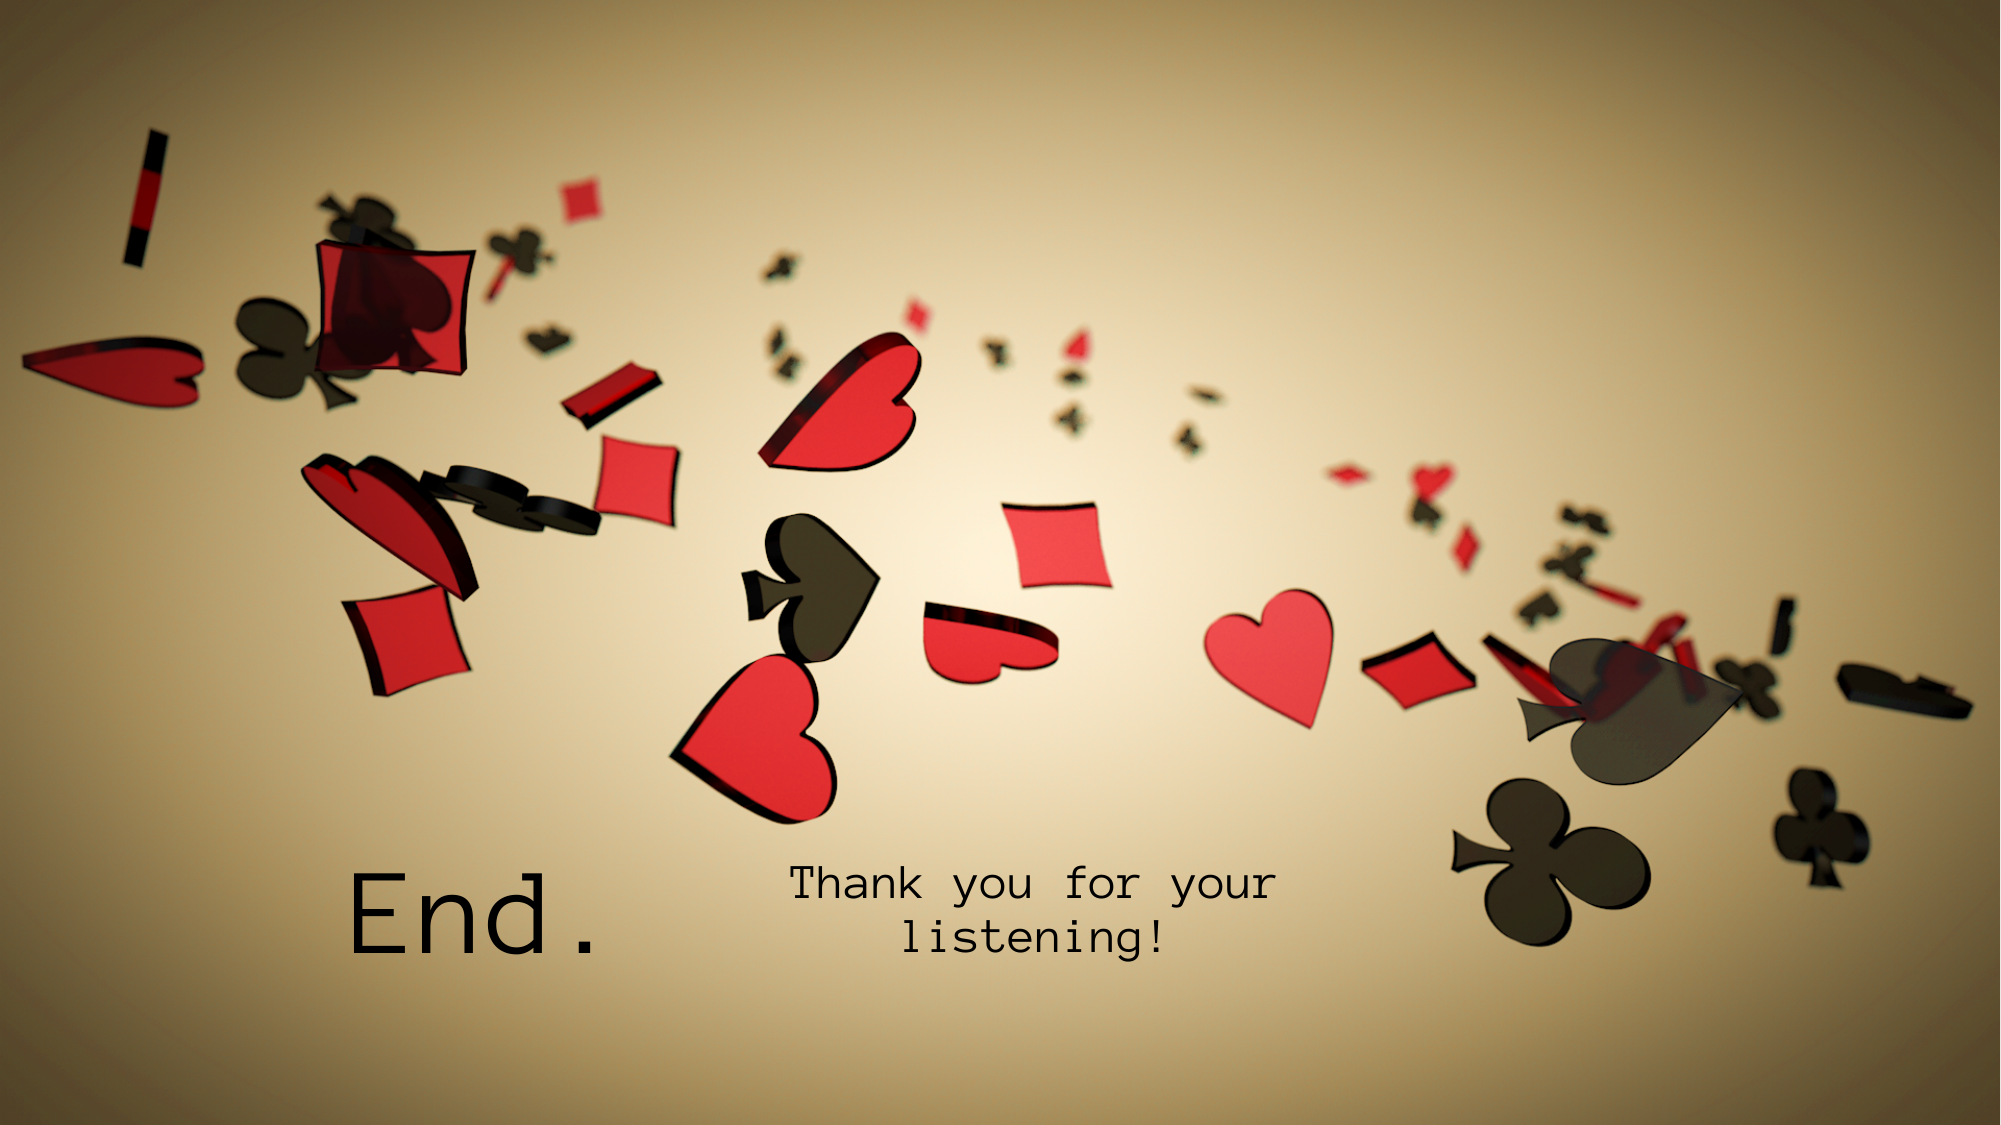

Thank you for your listening!
# End.